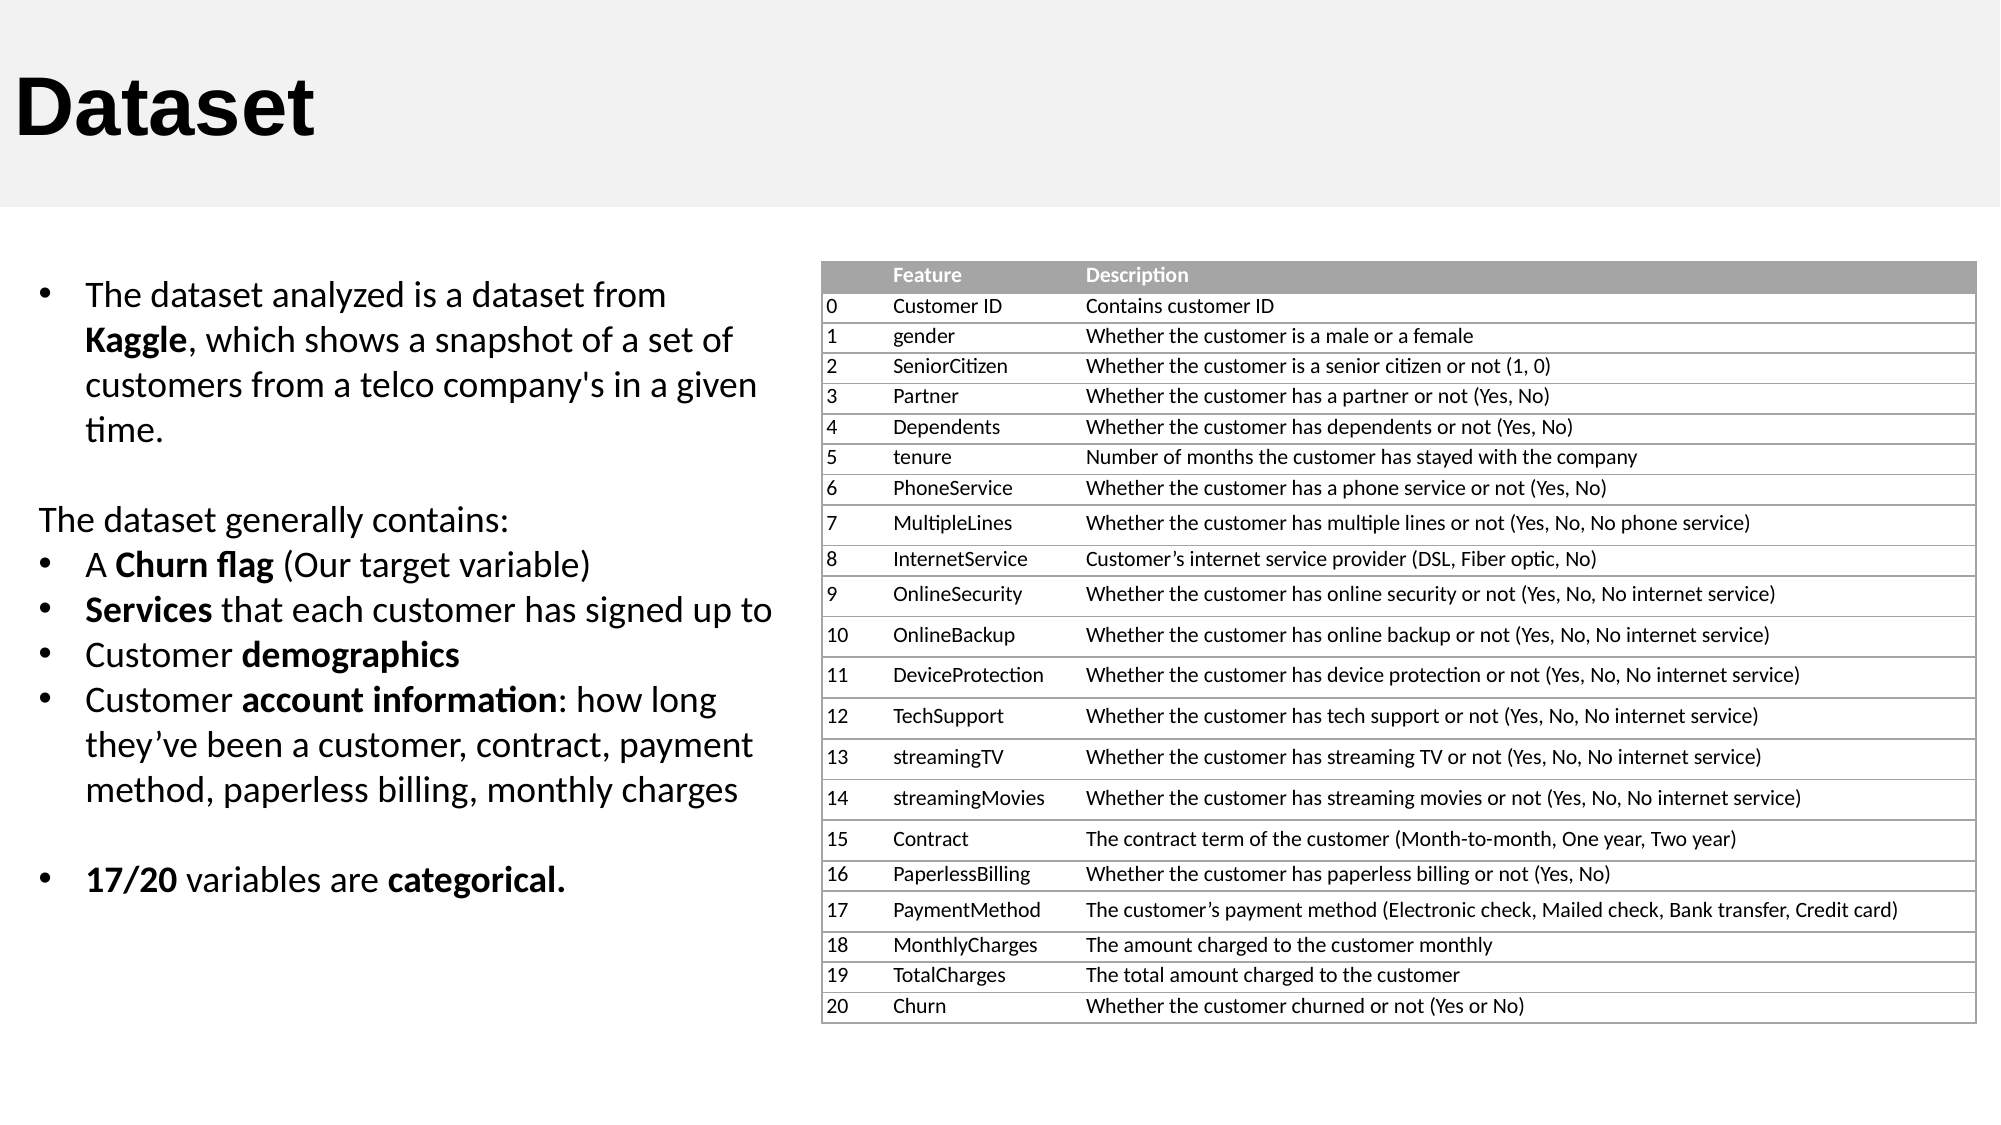

Dataset

The dataset analyzed is a dataset from Kaggle, which shows a snapshot of a set of customers from a telco company's in a given time.

The dataset generally contains:
A Churn flag (Our target variable)
Services that each customer has signed up to
Customer demographics
Customer account information: how long they’ve been a customer, contract, payment method, paperless billing, monthly charges

17/20 variables are categorical.

|  | Feature | Description |
| --- | --- | --- |
| 0 | Customer ID | Contains customer ID |
| 1 | gender | Whether the customer is a male or a female |
| 2 | SeniorCitizen | Whether the customer is a senior citizen or not (1, 0) |
| 3 | Partner | Whether the customer has a partner or not (Yes, No) |
| 4 | Dependents | Whether the customer has dependents or not (Yes, No) |
| 5 | tenure | Number of months the customer has stayed with the company |
| 6 | PhoneService | Whether the customer has a phone service or not (Yes, No) |
| 7 | MultipleLines | Whether the customer has multiple lines or not (Yes, No, No phone service) |
| 8 | InternetService | Customer’s internet service provider (DSL, Fiber optic, No) |
| 9 | OnlineSecurity | Whether the customer has online security or not (Yes, No, No internet service) |
| 10 | OnlineBackup | Whether the customer has online backup or not (Yes, No, No internet service) |
| 11 | DeviceProtection | Whether the customer has device protection or not (Yes, No, No internet service) |
| 12 | TechSupport | Whether the customer has tech support or not (Yes, No, No internet service) |
| 13 | streamingTV | Whether the customer has streaming TV or not (Yes, No, No internet service) |
| 14 | streamingMovies | Whether the customer has streaming movies or not (Yes, No, No internet service) |
| 15 | Contract | The contract term of the customer (Month-to-month, One year, Two year) |
| 16 | PaperlessBilling | Whether the customer has paperless billing or not (Yes, No) |
| 17 | PaymentMethod | The customer’s payment method (Electronic check, Mailed check, Bank transfer, Credit card) |
| 18 | MonthlyCharges | The amount charged to the customer monthly |
| 19 | TotalCharges | The total amount charged to the customer |
| 20 | Churn | Whether the customer churned or not (Yes or No) |